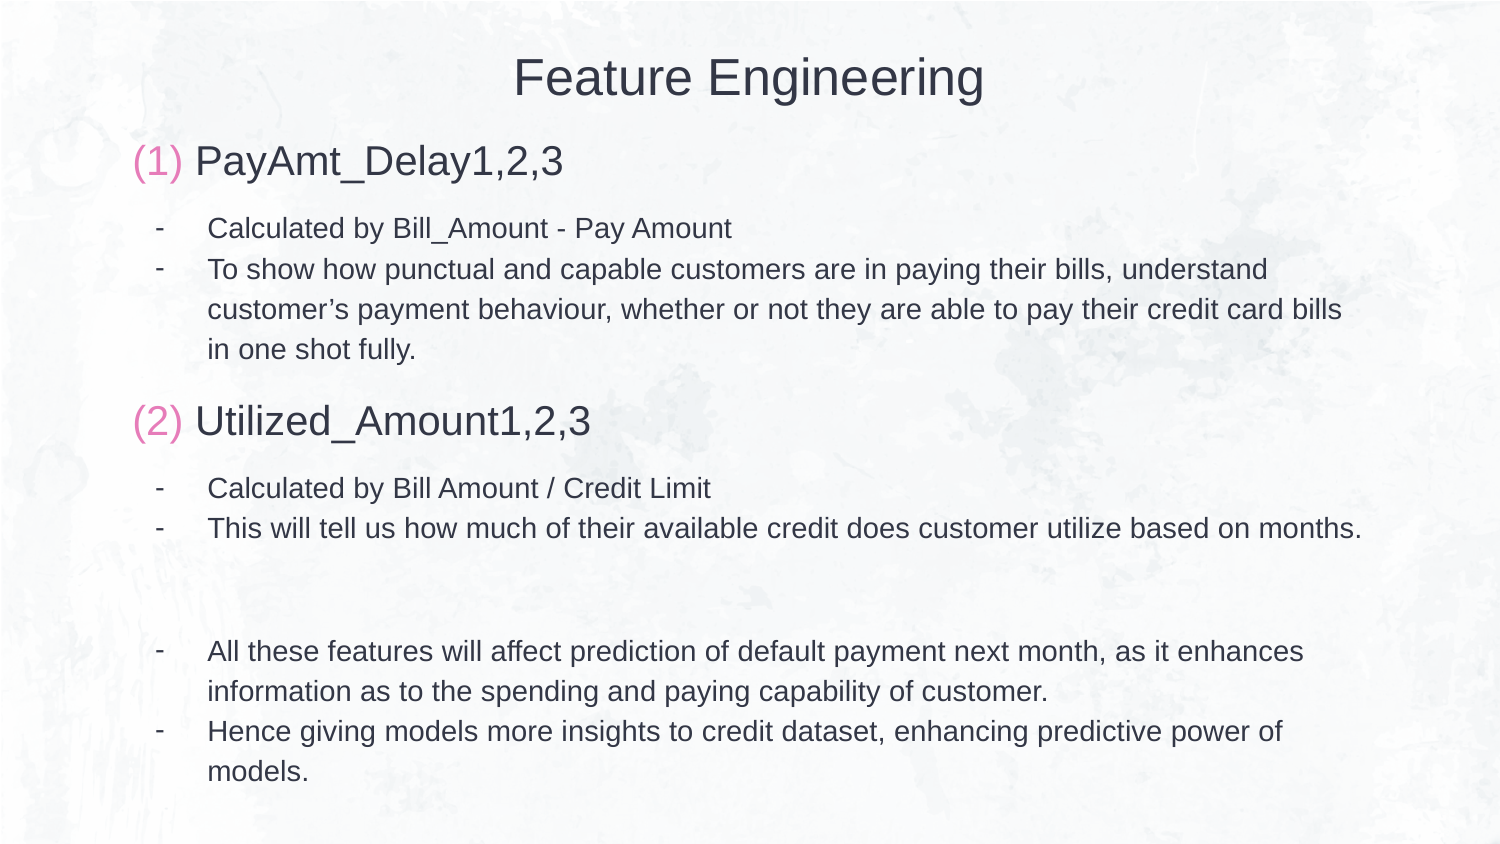

# Feature Engineering

(1) PayAmt_Delay1,2,3
Calculated by Bill_Amount - Pay Amount
To show how punctual and capable customers are in paying their bills, understand customer’s payment behaviour, whether or not they are able to pay their credit card bills in one shot fully.
(2) Utilized_Amount1,2,3
Calculated by Bill Amount / Credit Limit
This will tell us how much of their available credit does customer utilize based on months.

All these features will affect prediction of default payment next month, as it enhances information as to the spending and paying capability of customer.
Hence giving models more insights to credit dataset, enhancing predictive power of models.